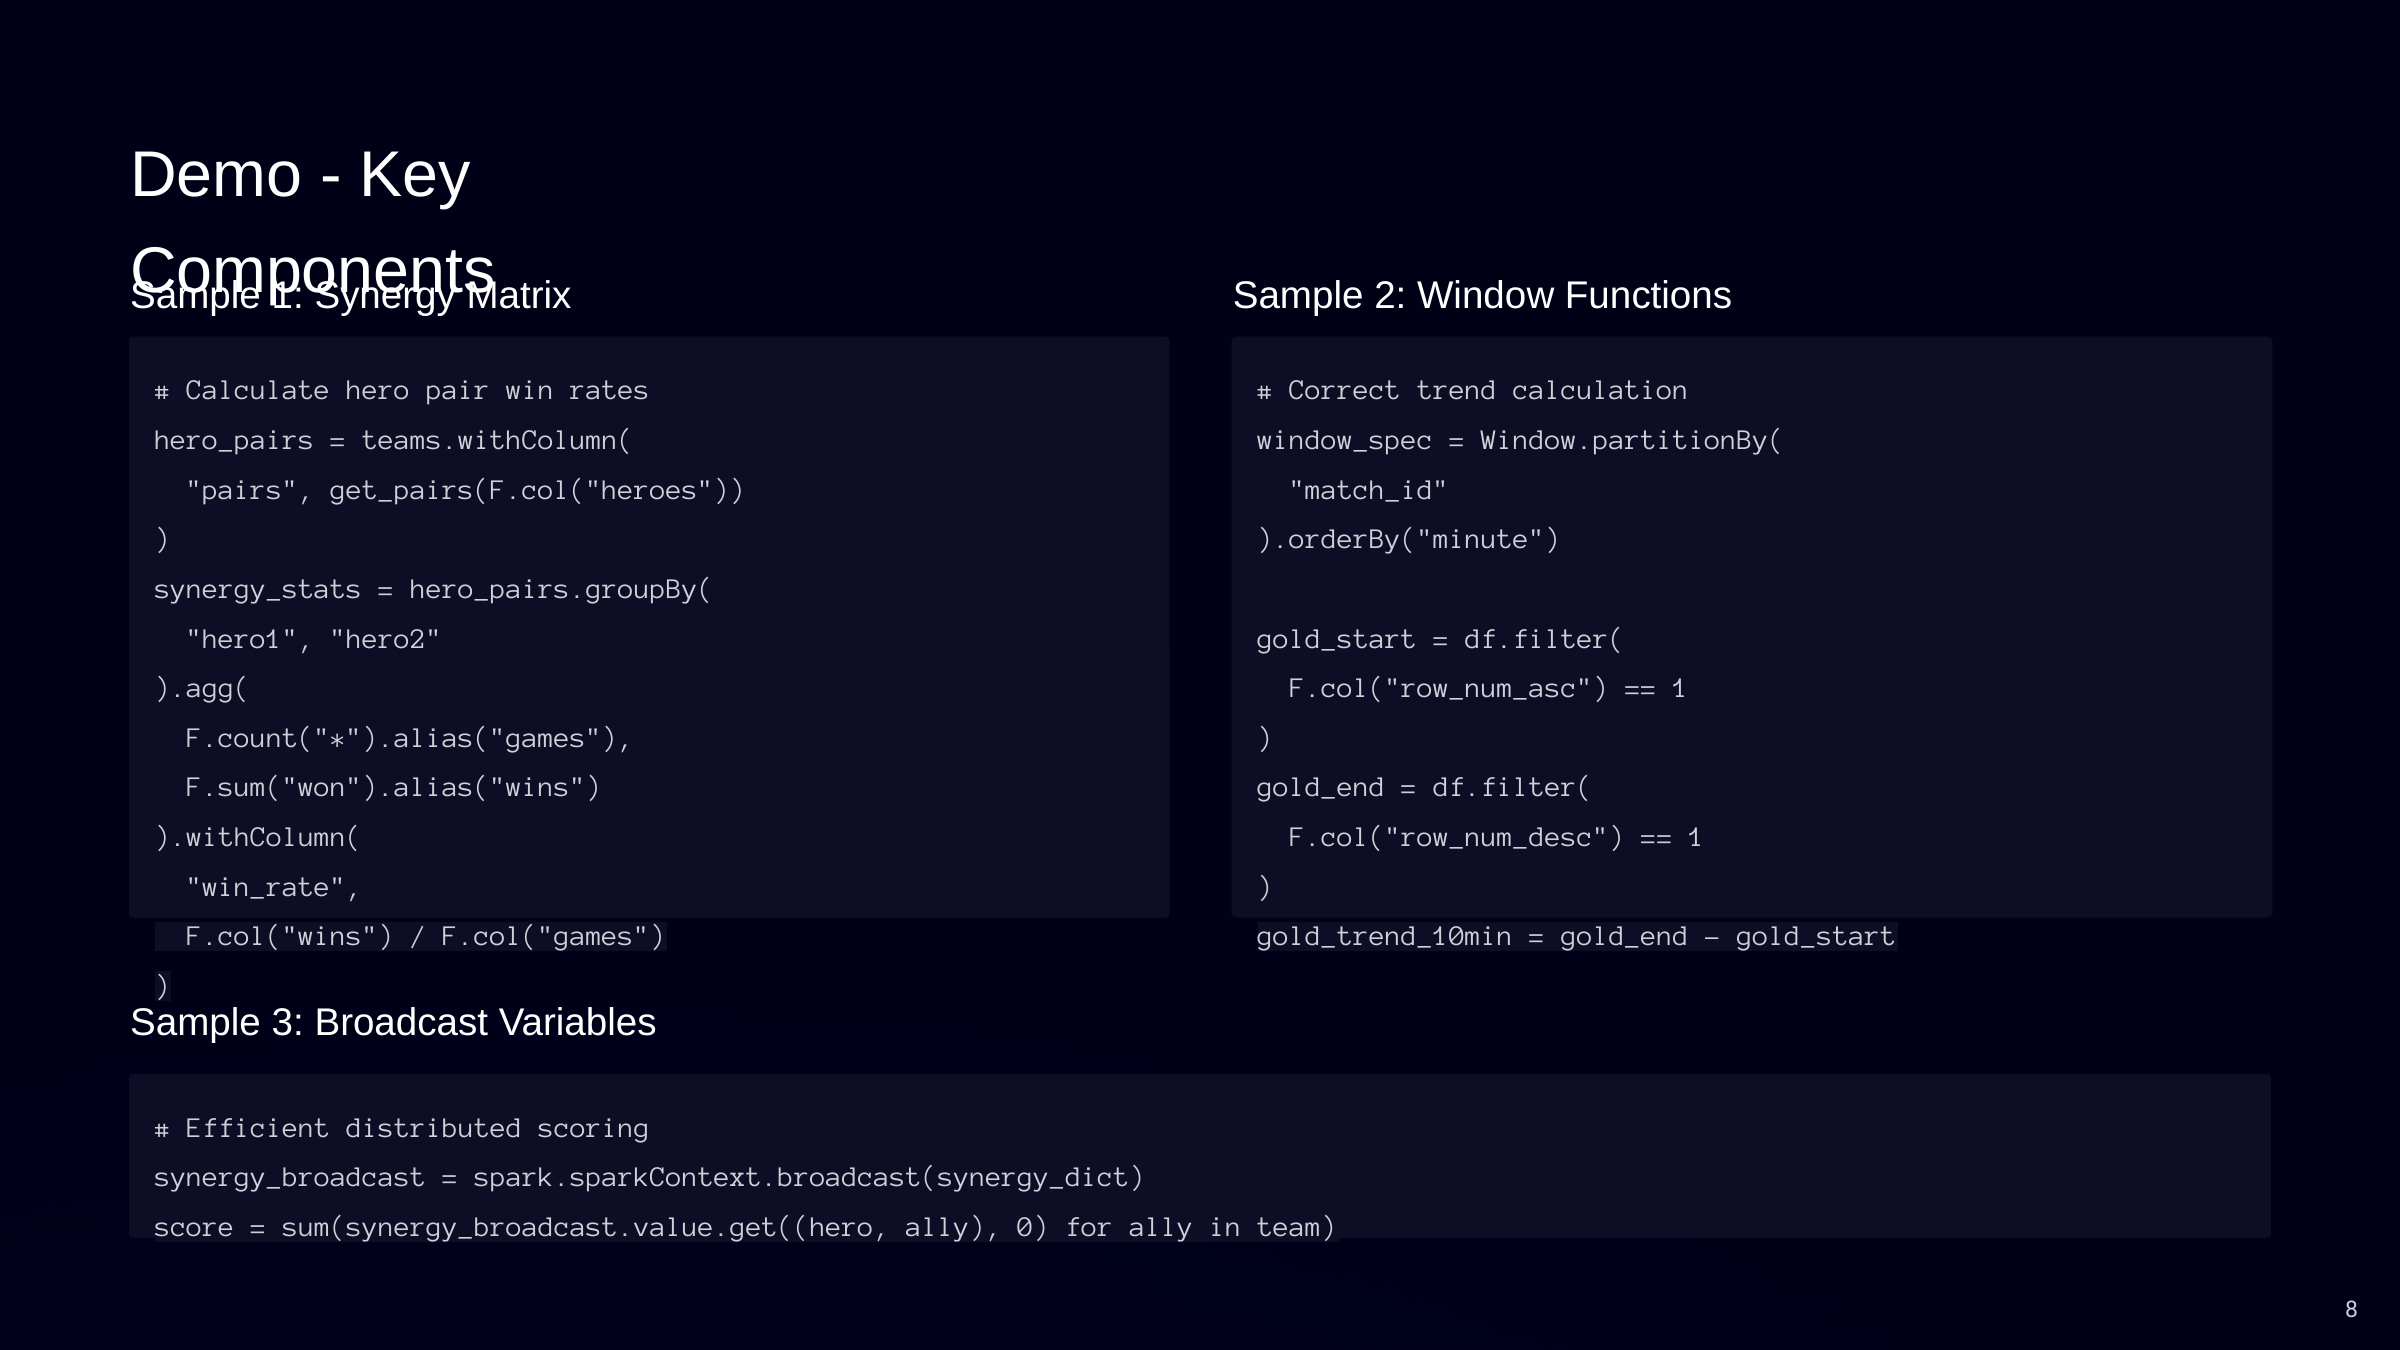

Demo - Key Components
Sample 1: Synergy Matrix
Sample 2: Window Functions

# Calculate hero pair win rates
hero_pairs = teams.withColumn(
  "pairs", get_pairs(F.col("heroes"))
)
synergy_stats = hero_pairs.groupBy(
  "hero1", "hero2"
).agg(
  F.count("*").alias("games"),
  F.sum("won").alias("wins")
).withColumn(
  "win_rate",
  F.col("wins") / F.col("games")
)
# Correct trend calculation
window_spec = Window.partitionBy(
  "match_id"
).orderBy("minute")

gold_start = df.filter(
  F.col("row_num_asc") == 1
)
gold_end = df.filter(
  F.col("row_num_desc") == 1
)
gold_trend_10min = gold_end - gold_start
Sample 3: Broadcast Variables

# Efficient distributed scoring
synergy_broadcast = spark.sparkContext.broadcast(synergy_dict)
score = sum(synergy_broadcast.value.get((hero, ally), 0) for ally in team)
8